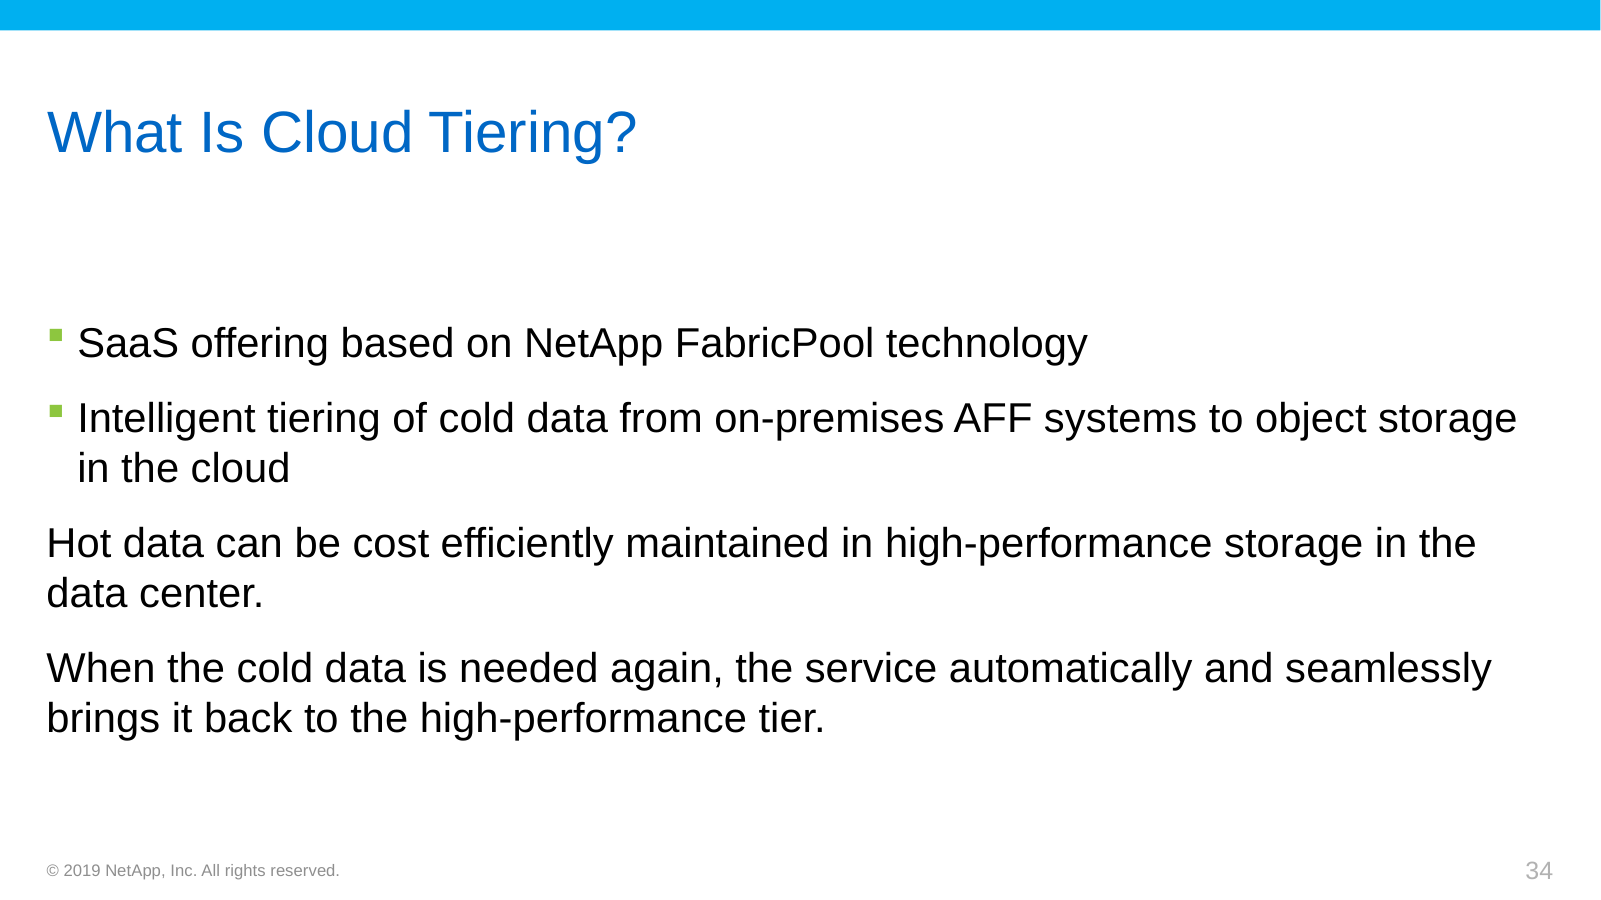

# What Is Cloud Tiering?

SaaS offering based on NetApp FabricPool technology
Intelligent tiering of cold data from on-premises AFF systems to object storage in the cloud
Hot data can be cost efficiently maintained in high-performance storage in the data center.
When the cold data is needed again, the service automatically and seamlessly brings it back to the high-performance tier.
© 2019 NetApp, Inc. All rights reserved.

34